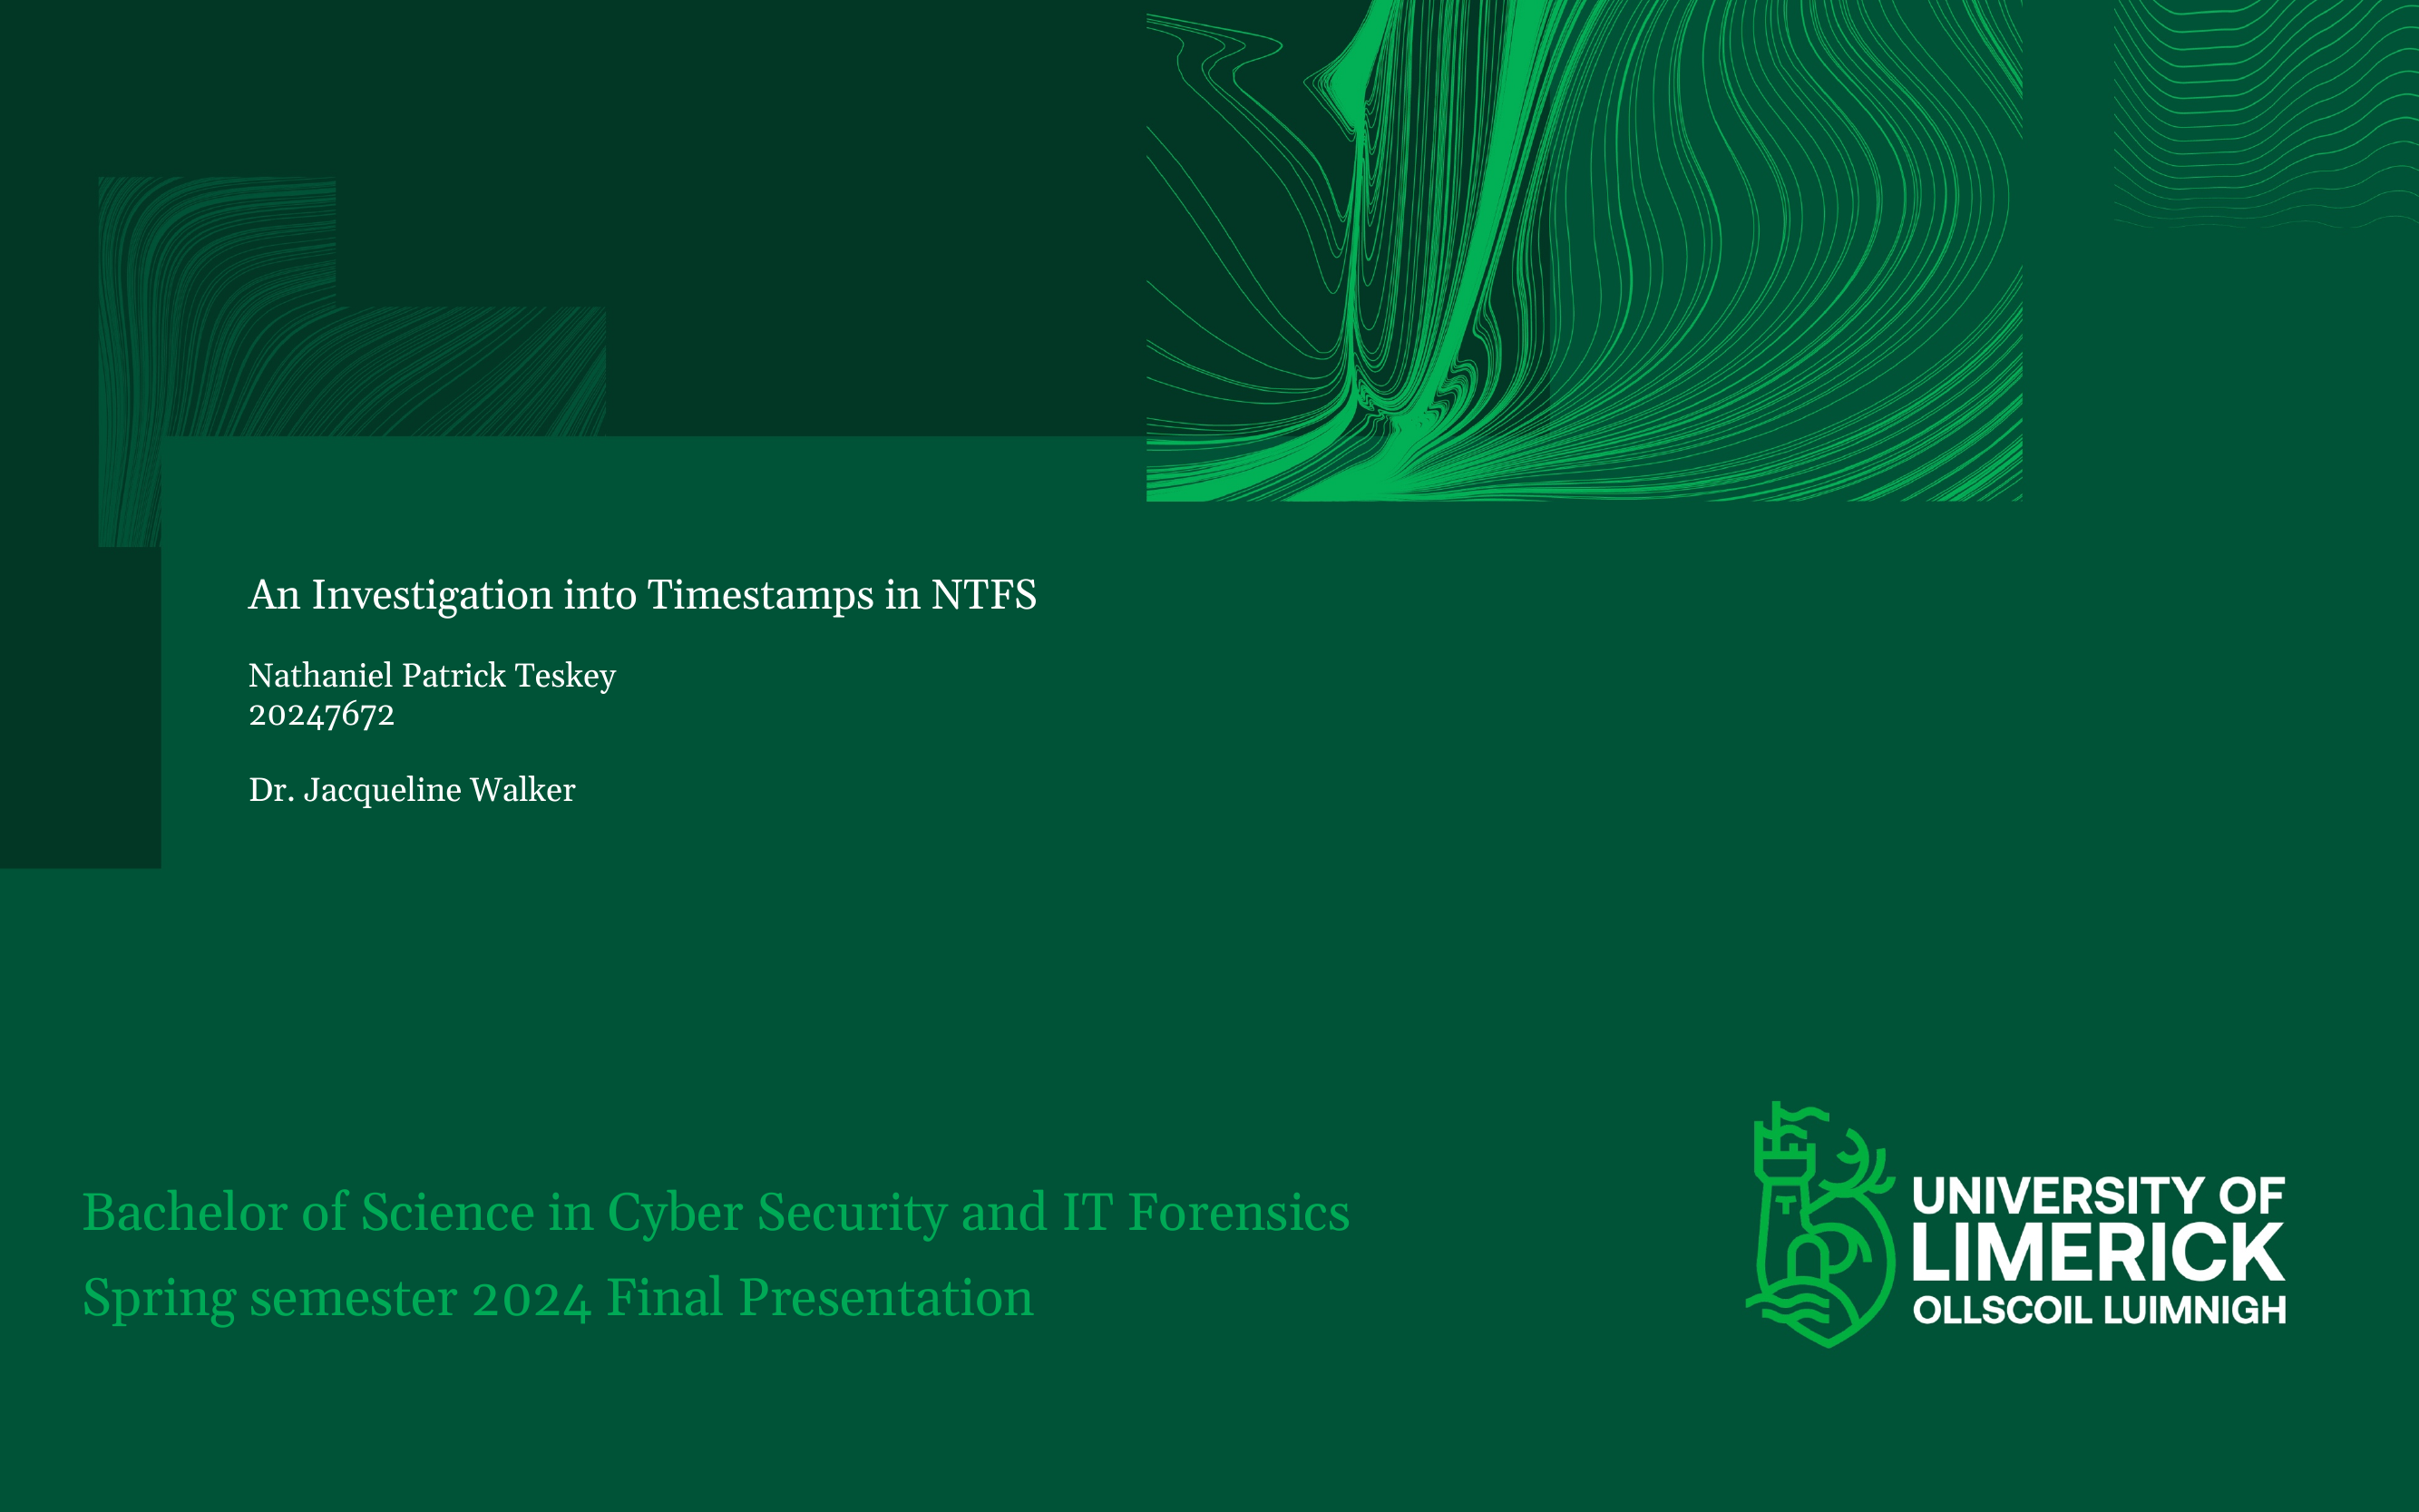

# An Investigation into Timestamps in NTFS Nathaniel Patrick Teskey 20247672 Dr. Jacqueline Walker
Bachelor of Science in Cyber Security and IT Forensics
Spring semester 2024 Final Presentation